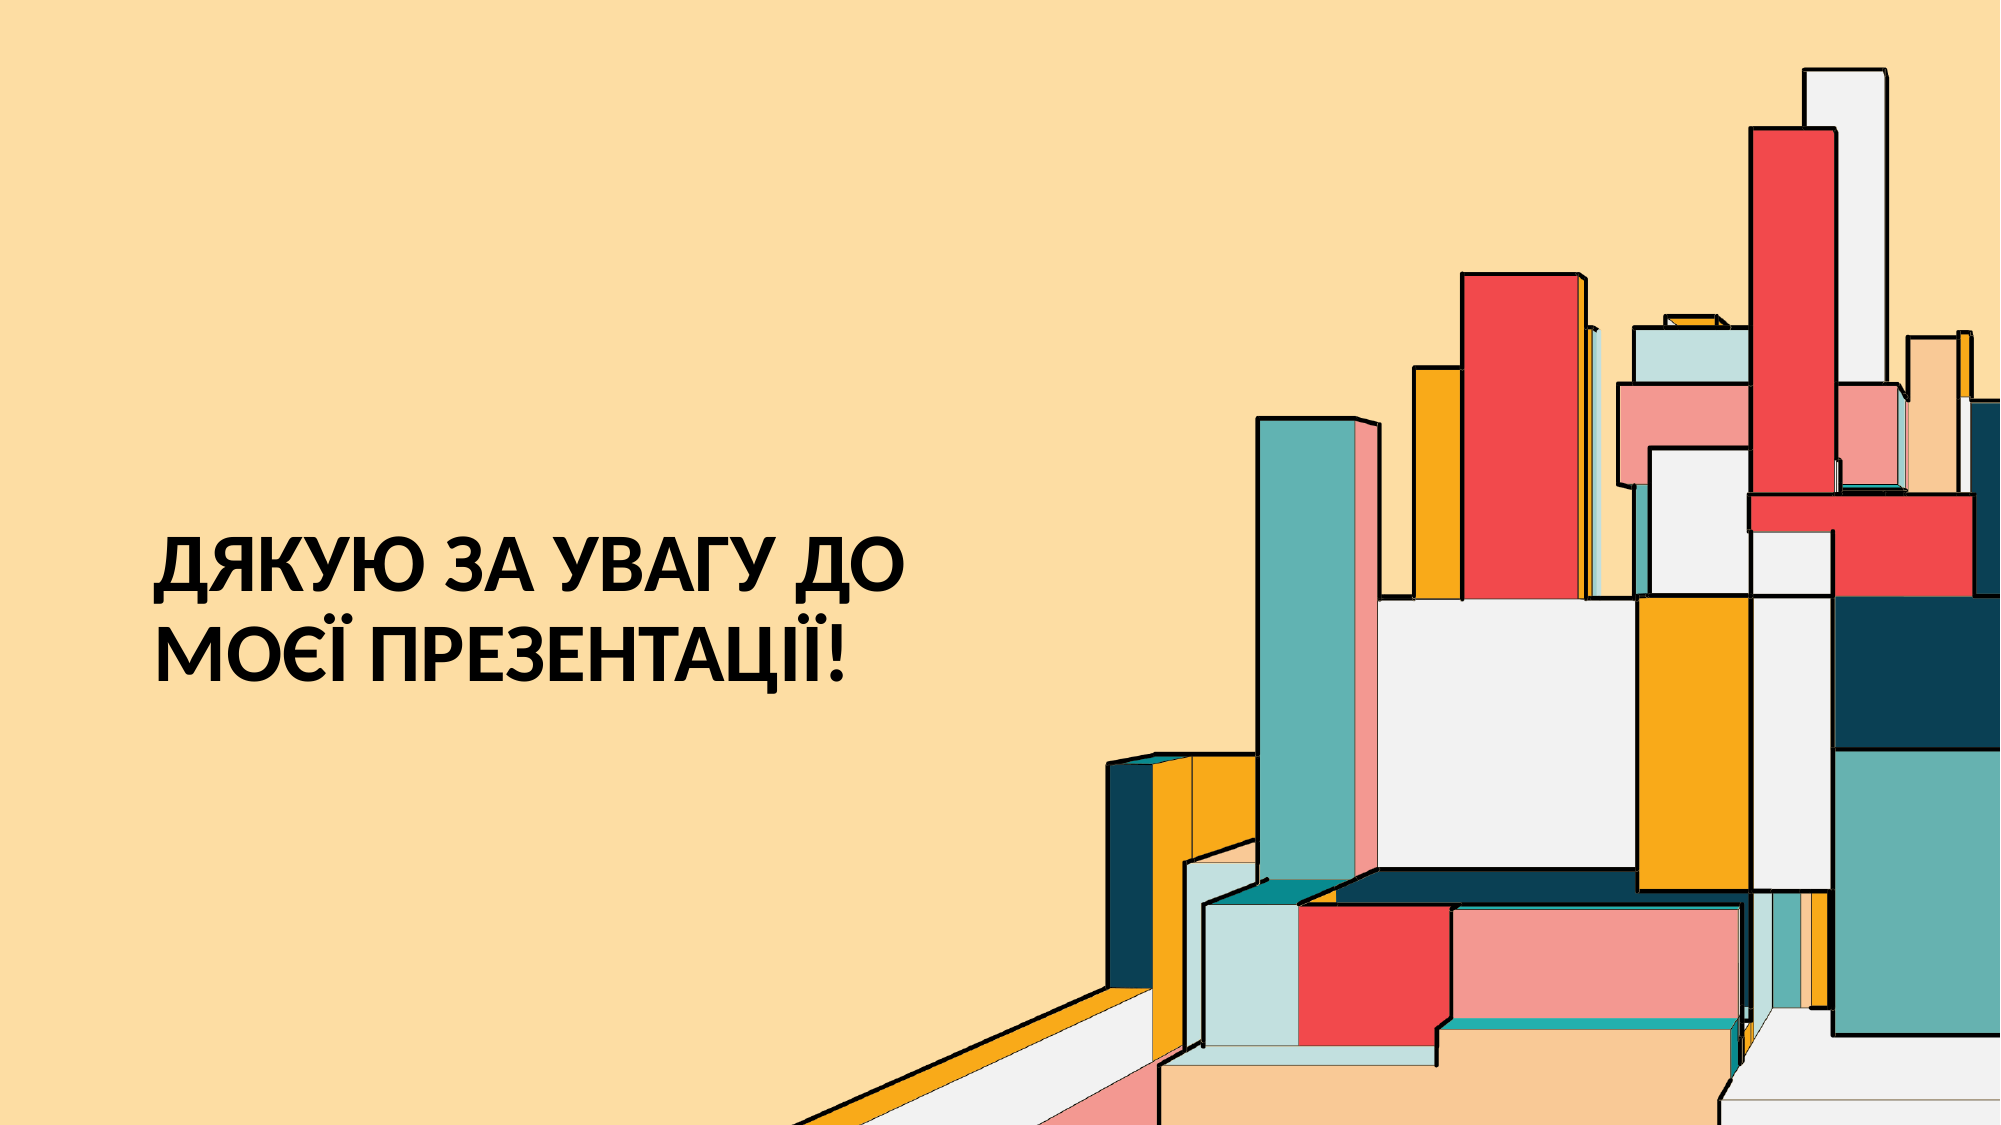

# Дякую за увагу до моєї презентації!